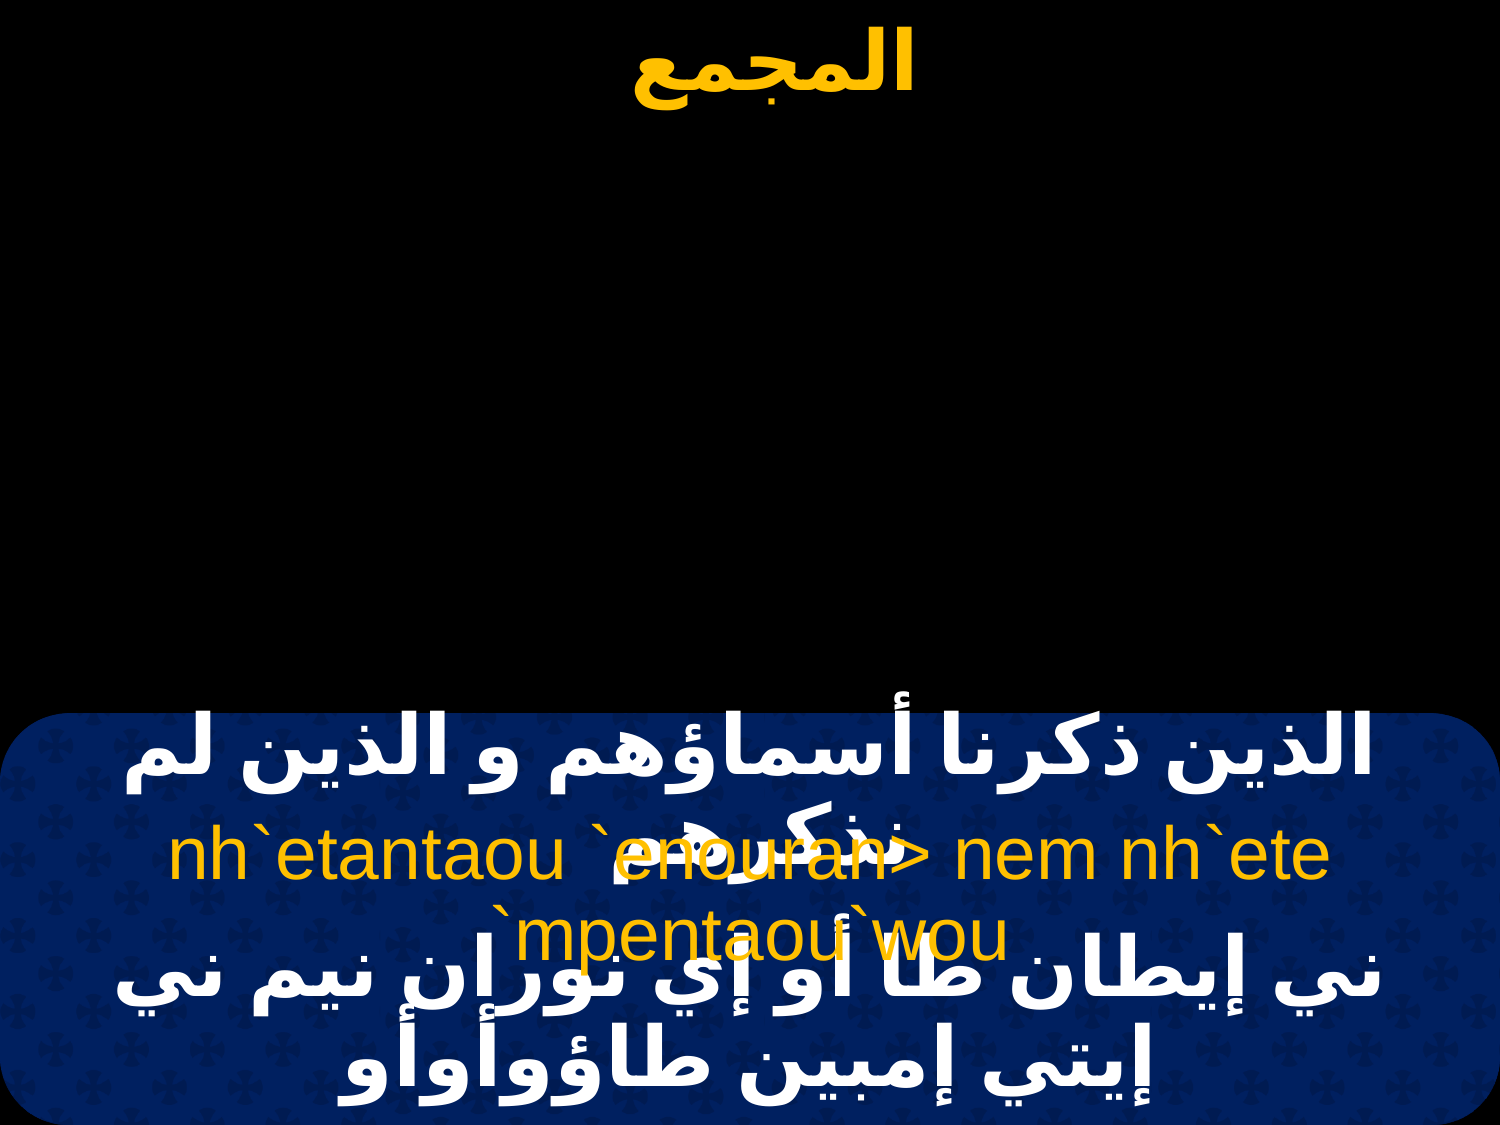

# الذين ذكرنا أسماؤهم و الذين لم نذكرهم
nh`etantaou `enouran> nem nh`ete `mpentaou`wou
ني إيطان طا أو إي نوران نيم ني إيتي إمبين طاؤوأوأو